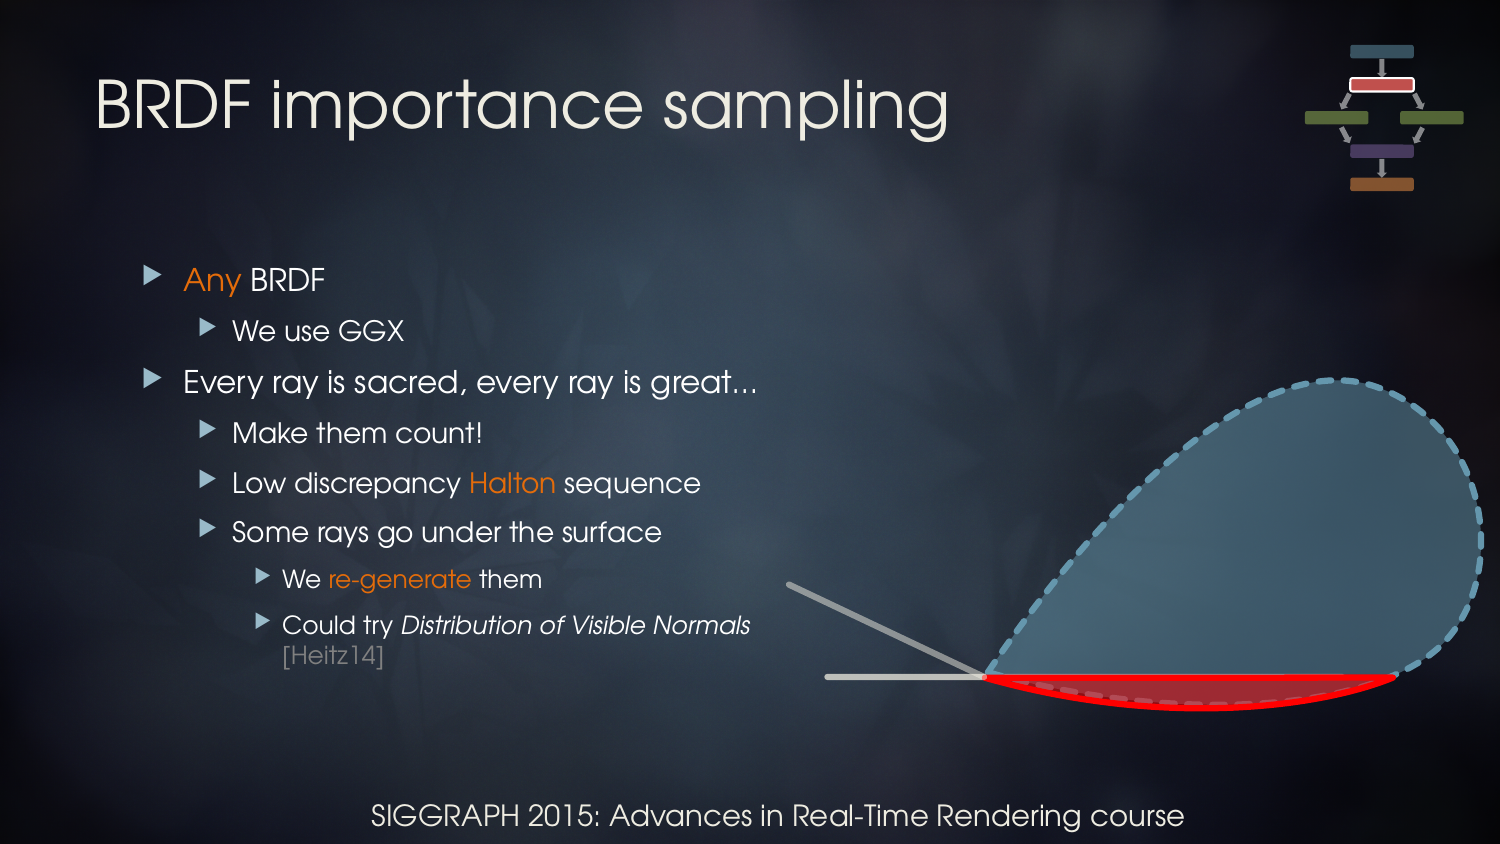

# BRDF importance sampling
Any BRDF
We use GGX
Every ray is sacred, every ray is great…
Make them count!
Low discrepancy Halton sequence
Some rays go under the surface
We re-generate them
Could try Distribution of Visible Normals
[Heitz14]